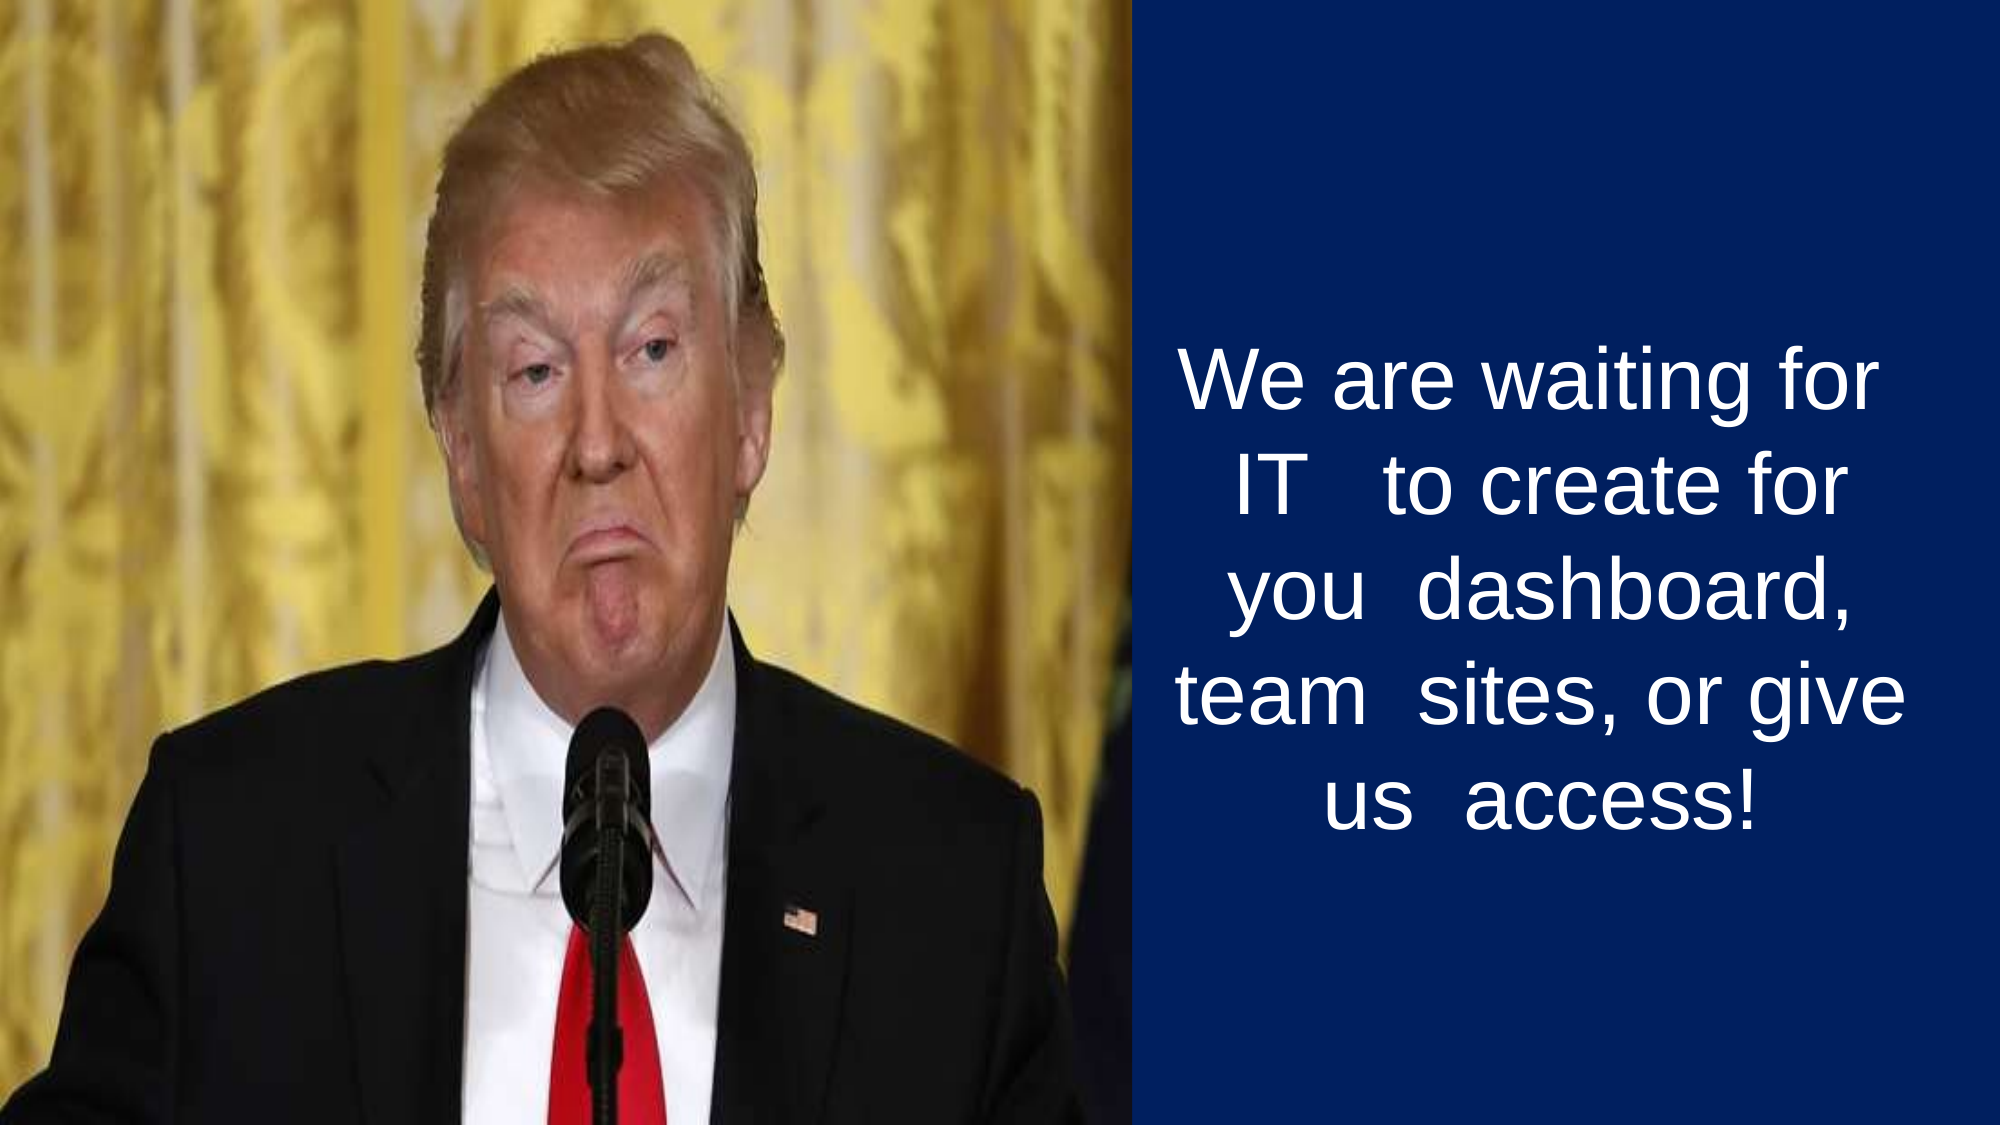

# We are waiting for  IT	to create for you  dashboard, team  sites, or give us  access!